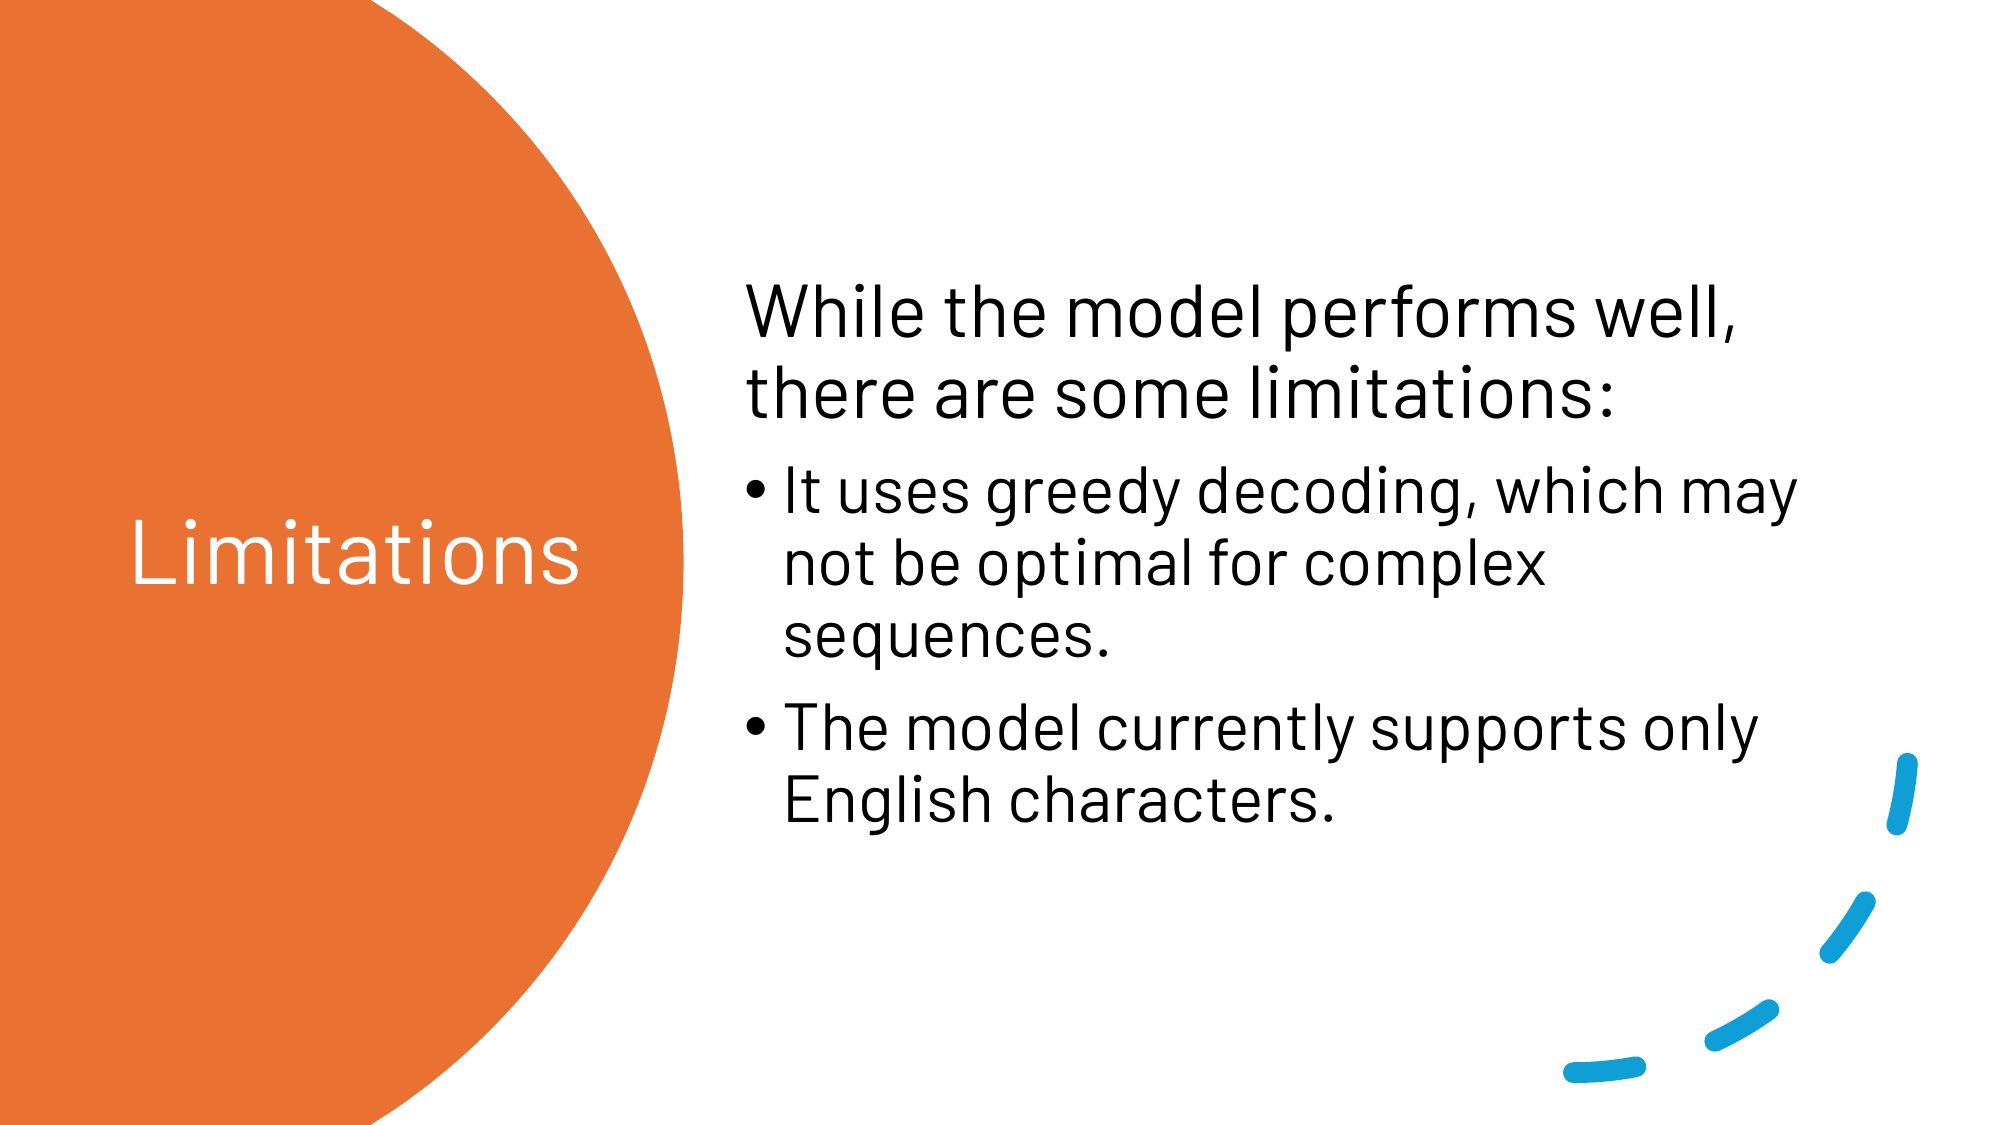

While the model performs well, there are some limitations:
It uses greedy decoding, which may not be optimal for complex sequences.
The model currently supports only English characters.
# Limitations